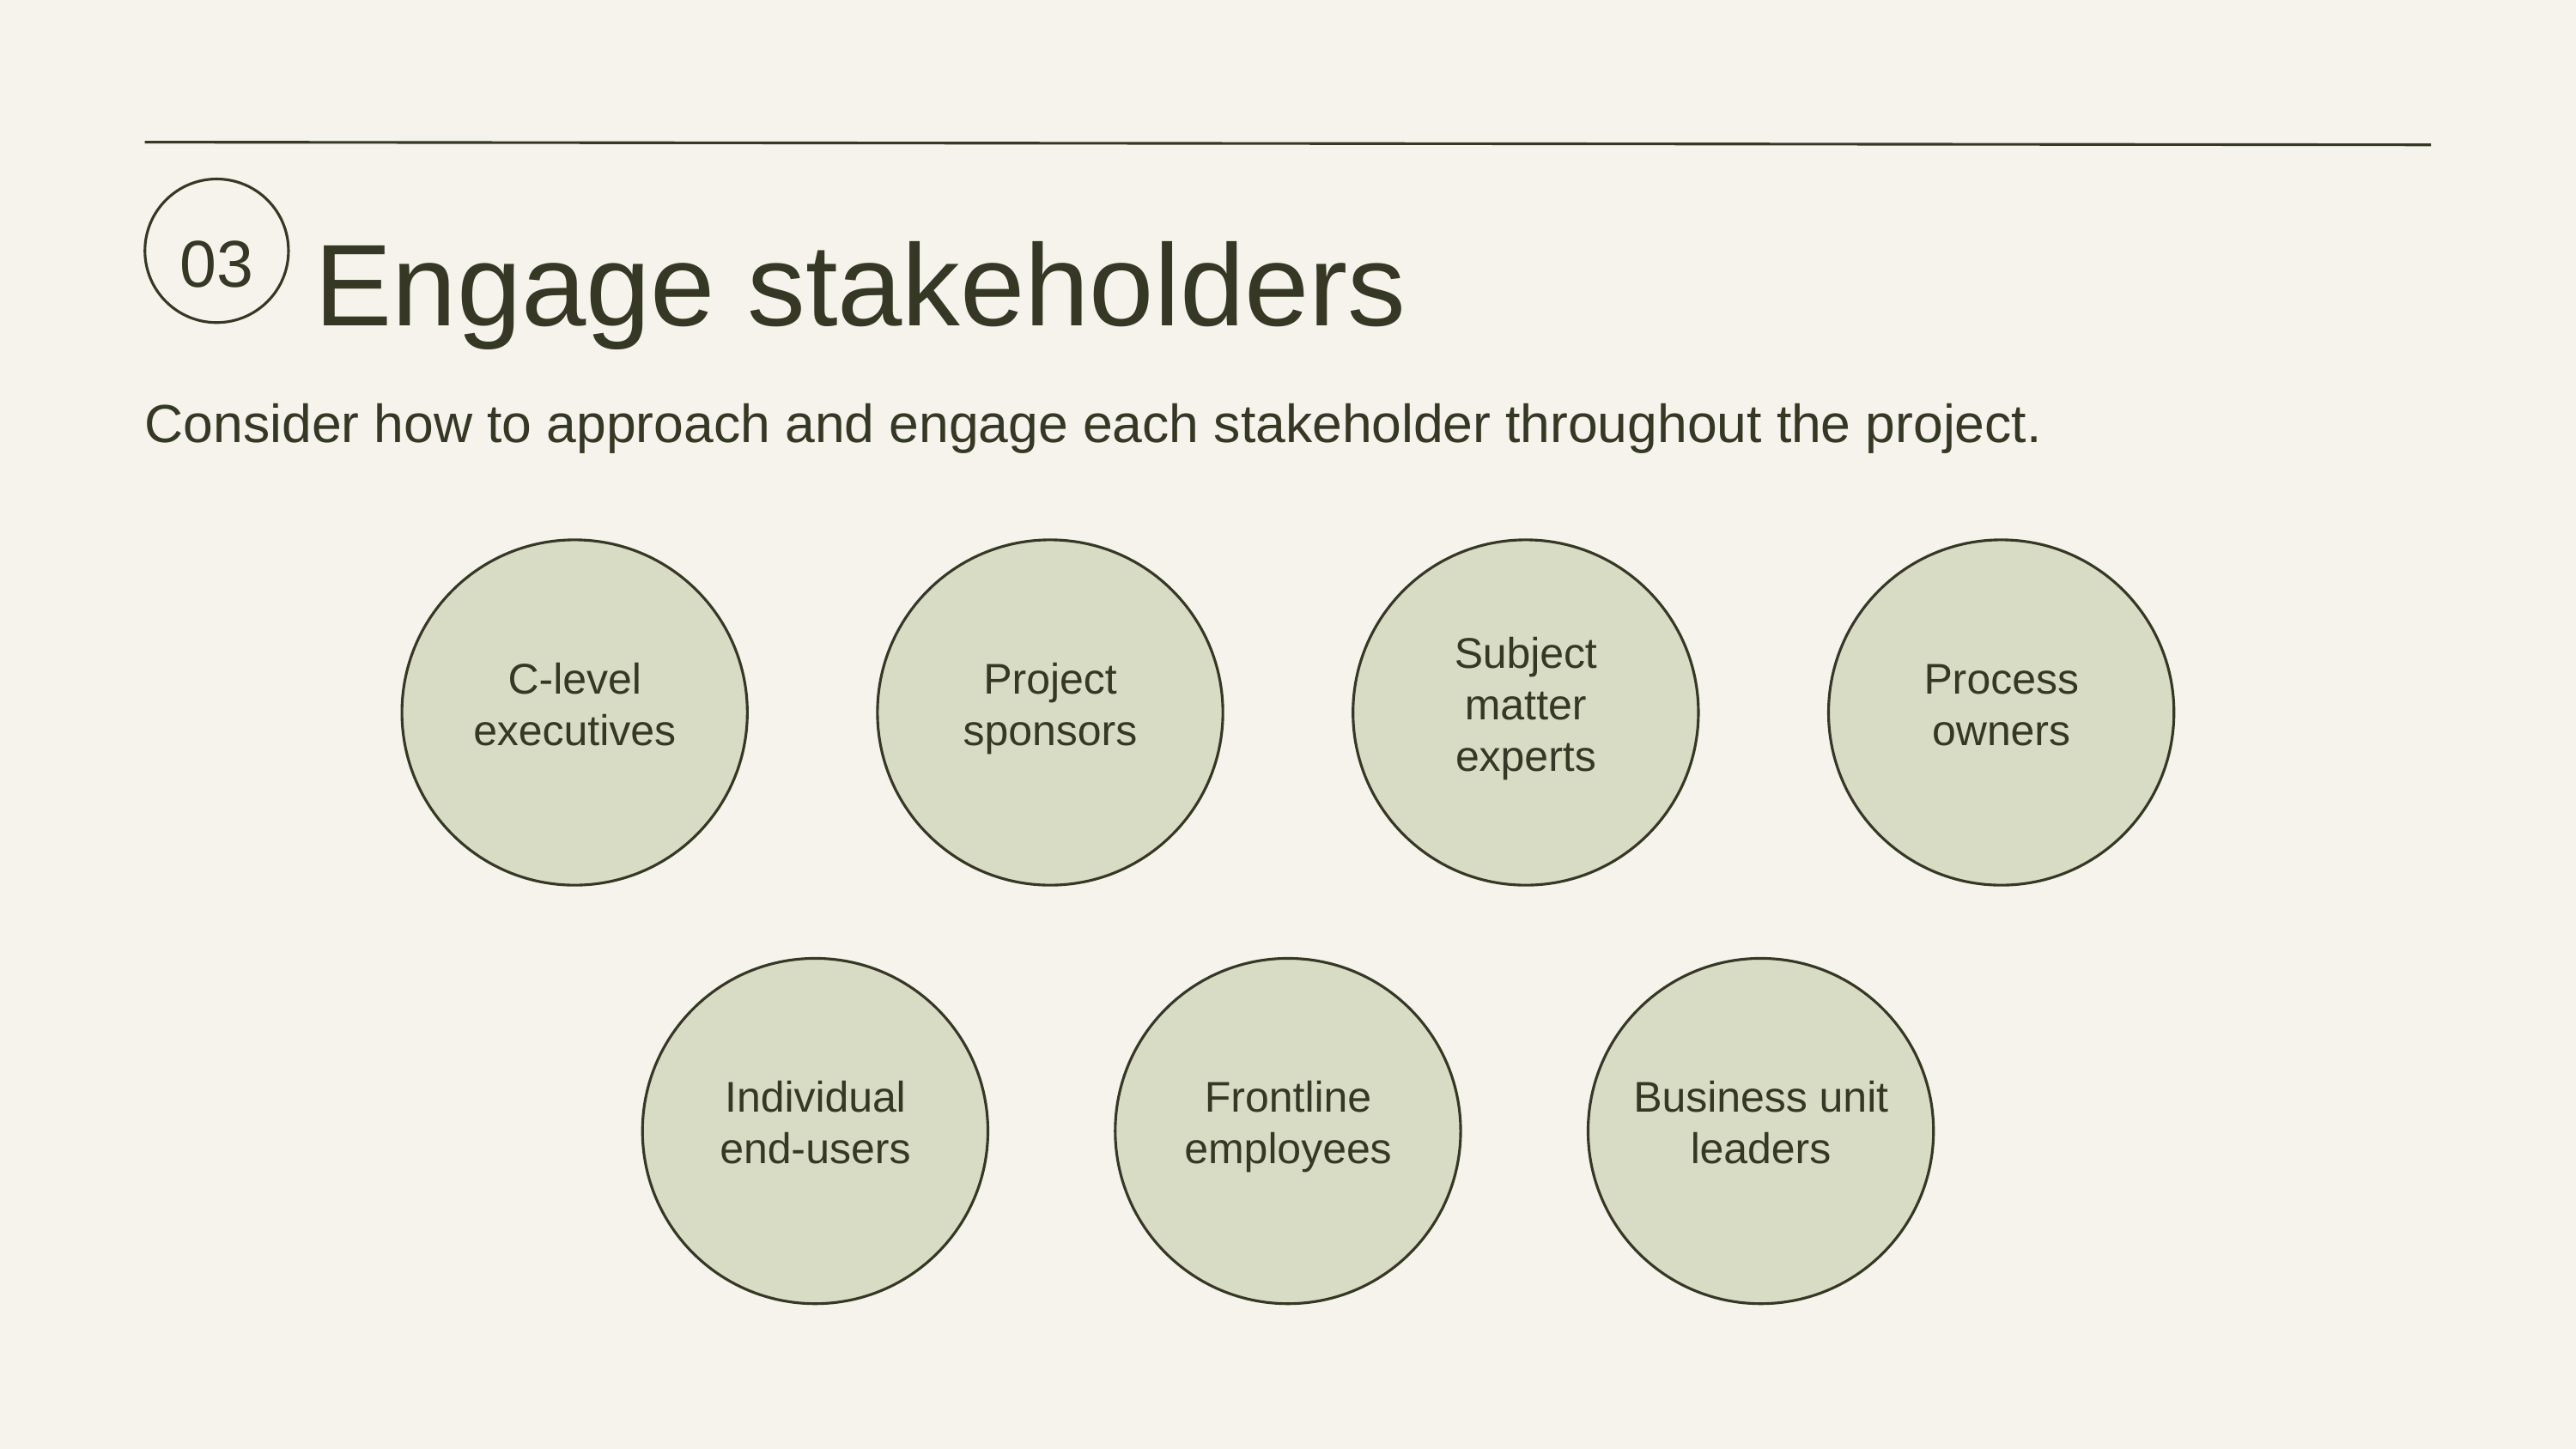

03
Engage stakeholders
Consider how to approach and engage each stakeholder throughout the project.

C-level executives

Project sponsors

Subject matter experts

Process owners

Individual end-users

Frontline employees

Business unit leaders